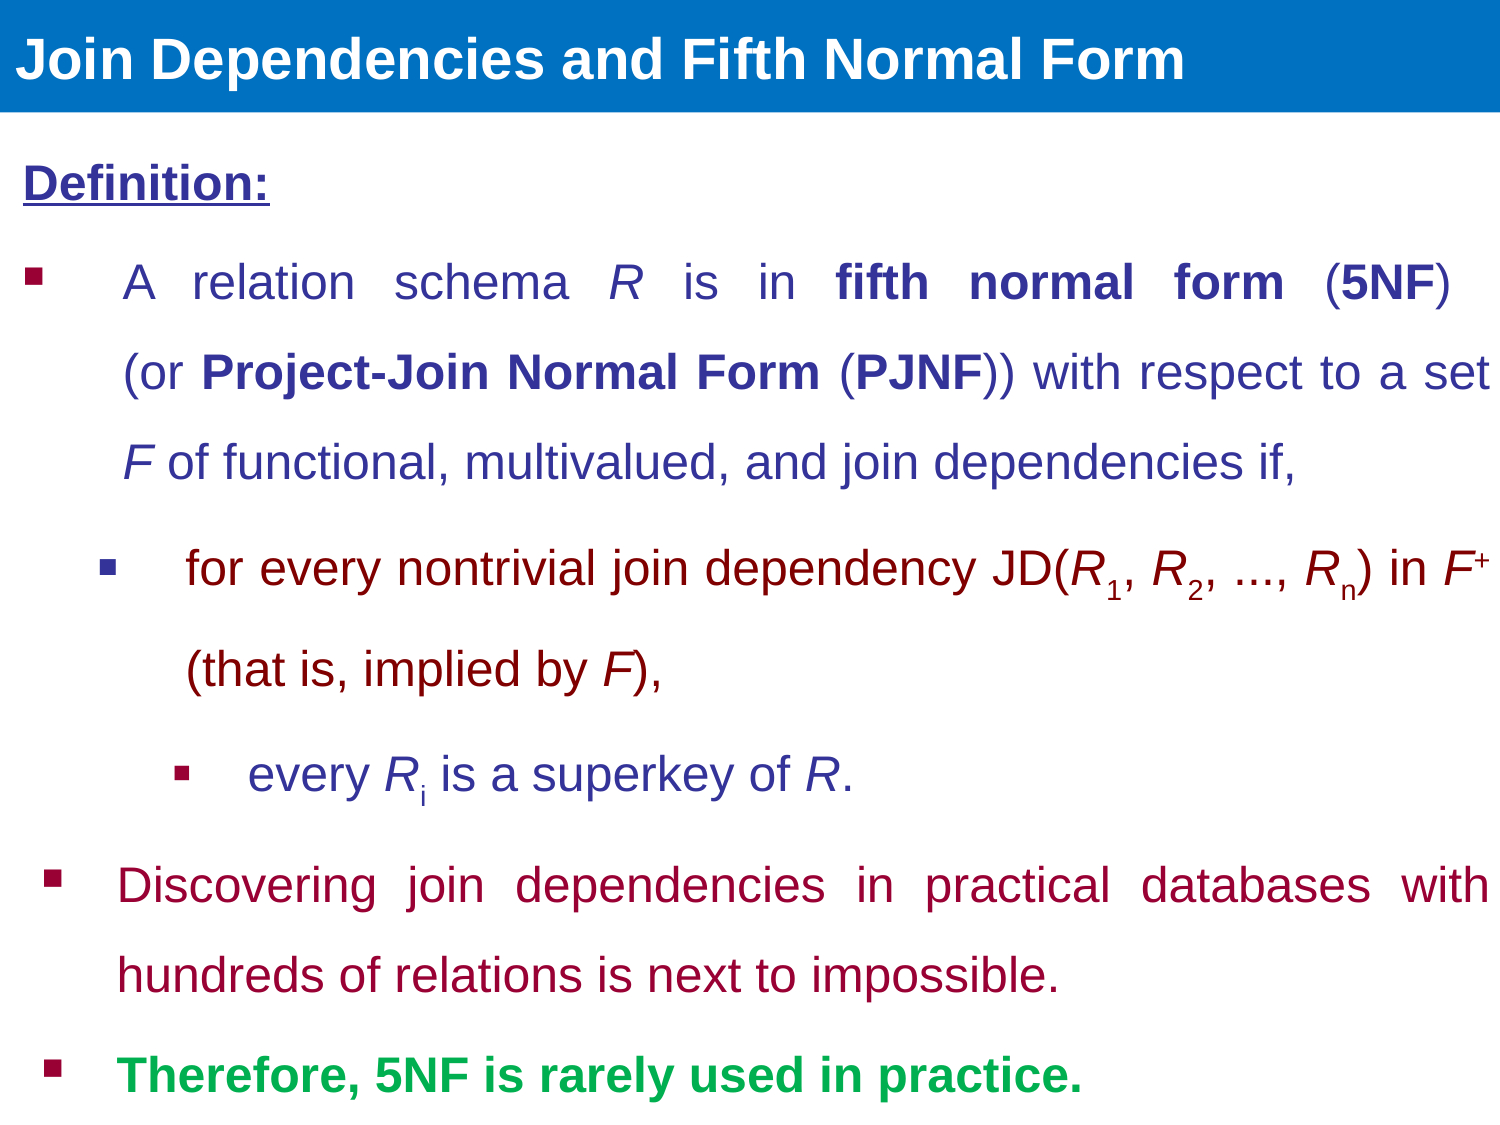

# Join Dependencies and Fifth Normal Form
Definition:
A relation schema R is in fifth normal form (5NF)
(or Project-Join Normal Form (PJNF)) with respect to a set F of functional, multivalued, and join dependencies if,
for every nontrivial join dependency JD(R1, R2, ..., Rn) in F+ (that is, implied by F),
every Ri is a superkey of R.
Discovering join dependencies in practical databases with hundreds of relations is next to impossible.
Therefore, 5NF is rarely used in practice.